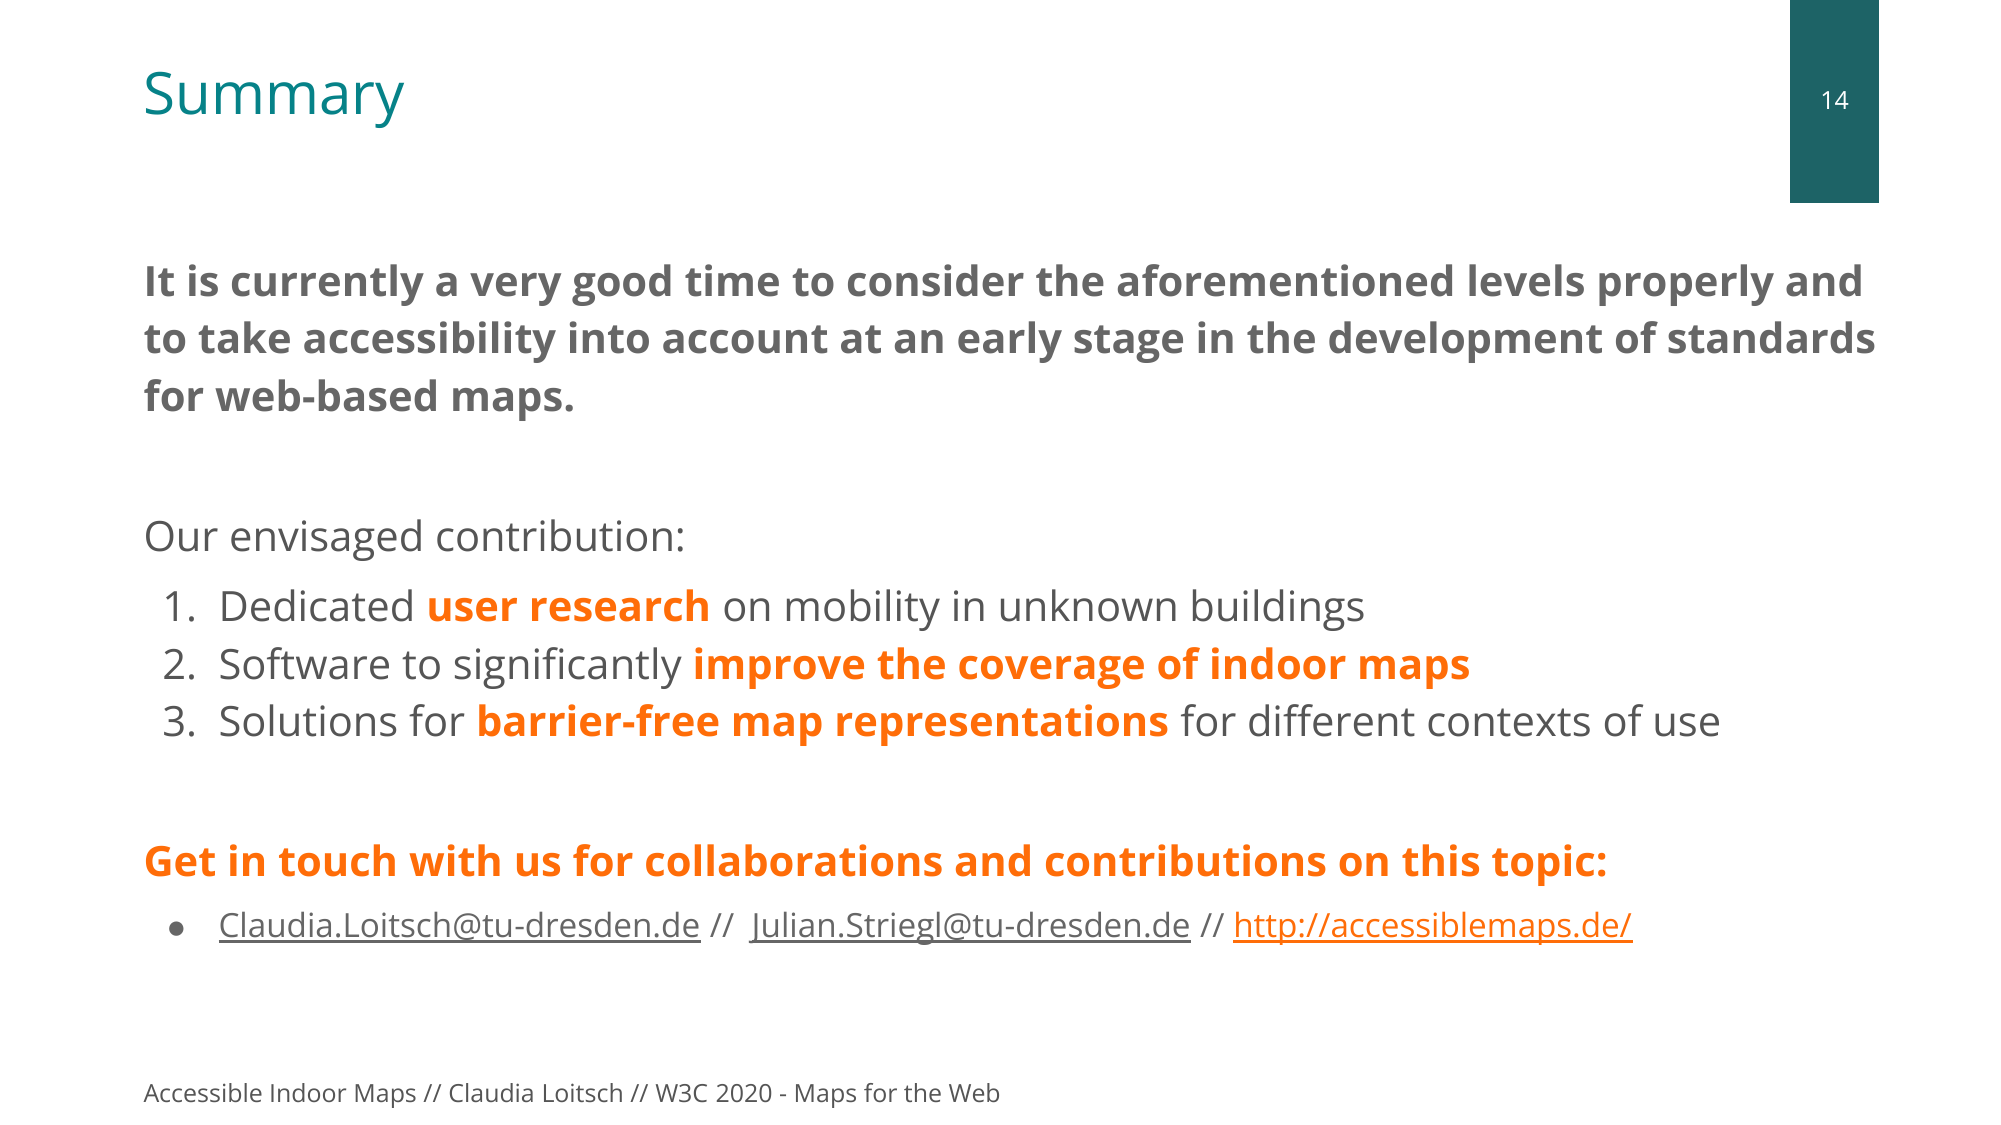

# Summary
It is currently a very good time to consider the aforementioned levels properly and to take accessibility into account at an early stage in the development of standards for web-based maps.

Our envisaged contribution:
Dedicated user research on mobility in unknown buildings
Software to significantly improve the coverage of indoor maps
Solutions for barrier-free map representations for different contexts of use

Get in touch with us for collaborations and contributions on this topic:
Claudia.Loitsch@tu-dresden.de //  Julian.Striegl@tu-dresden.de // http://accessiblemaps.de/